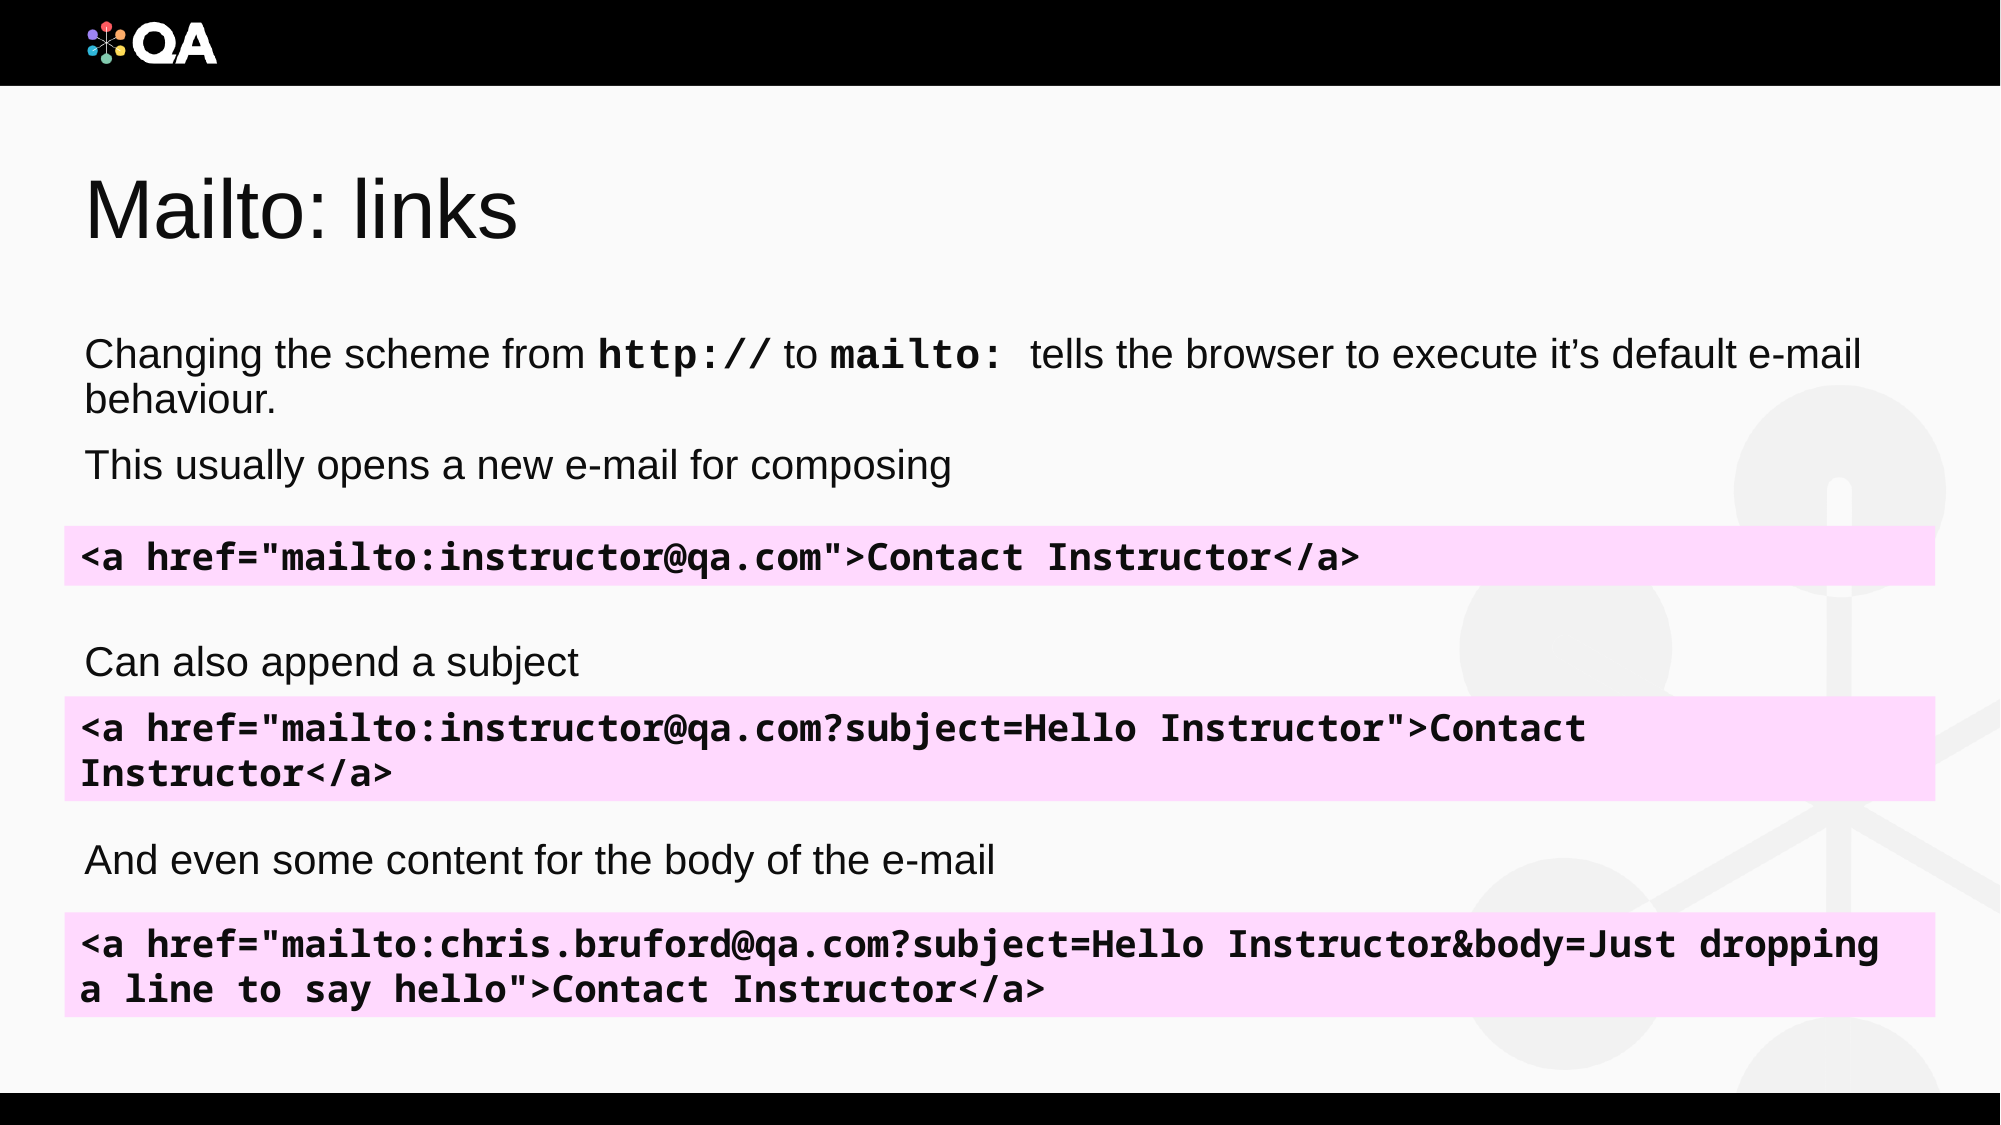

# Mailto: links
Changing the scheme from http:// to mailto: tells the browser to execute it’s default e-mail behaviour.
This usually opens a new e-mail for composing

Can also append a subject

And even some content for the body of the e-mail

<a href="mailto:instructor@qa.com">Contact Instructor</a>
<a href="mailto:instructor@qa.com?subject=Hello Instructor">Contact Instructor</a>
<a href="mailto:chris.bruford@qa.com?subject=Hello Instructor&body=Just dropping a line to say hello">Contact Instructor</a>